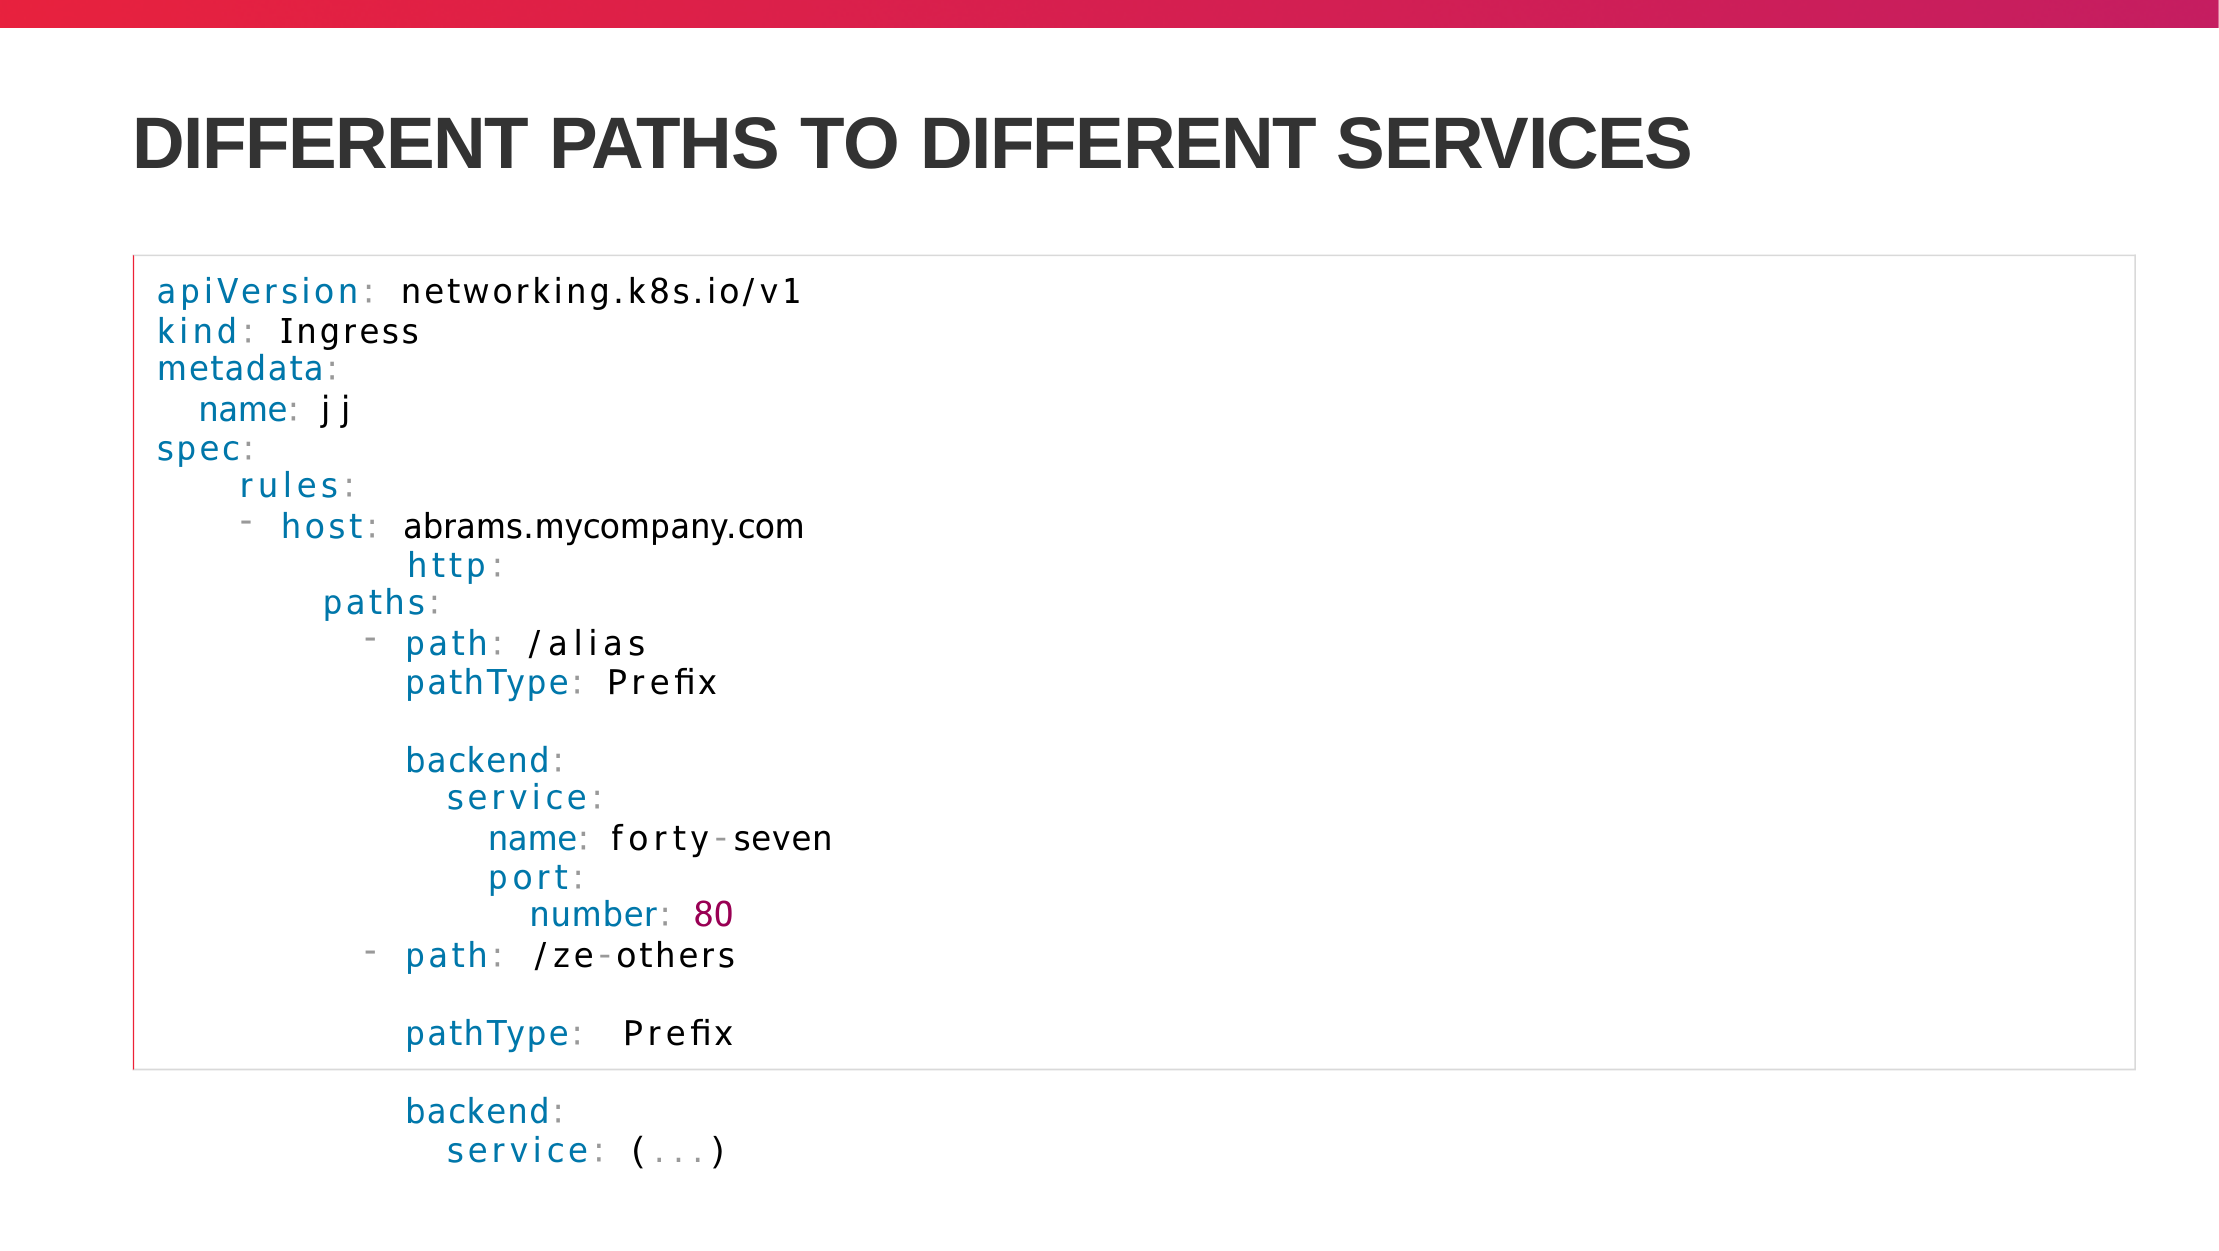

# DIFFERENT PATHS TO DIFFERENT SERVICES

apiVersion:  networking.k8s.io/v1 kind: Ingress
metadata:
name: jj spec:
rules:
host: abrams.mycompany.com 	http:
paths:
path: /alias 	pathType: Prefix 	backend:
service:
name: forty-seven port:
number: 80
path: /ze-others 	pathType: Prefix 	backend:
service:  (...)